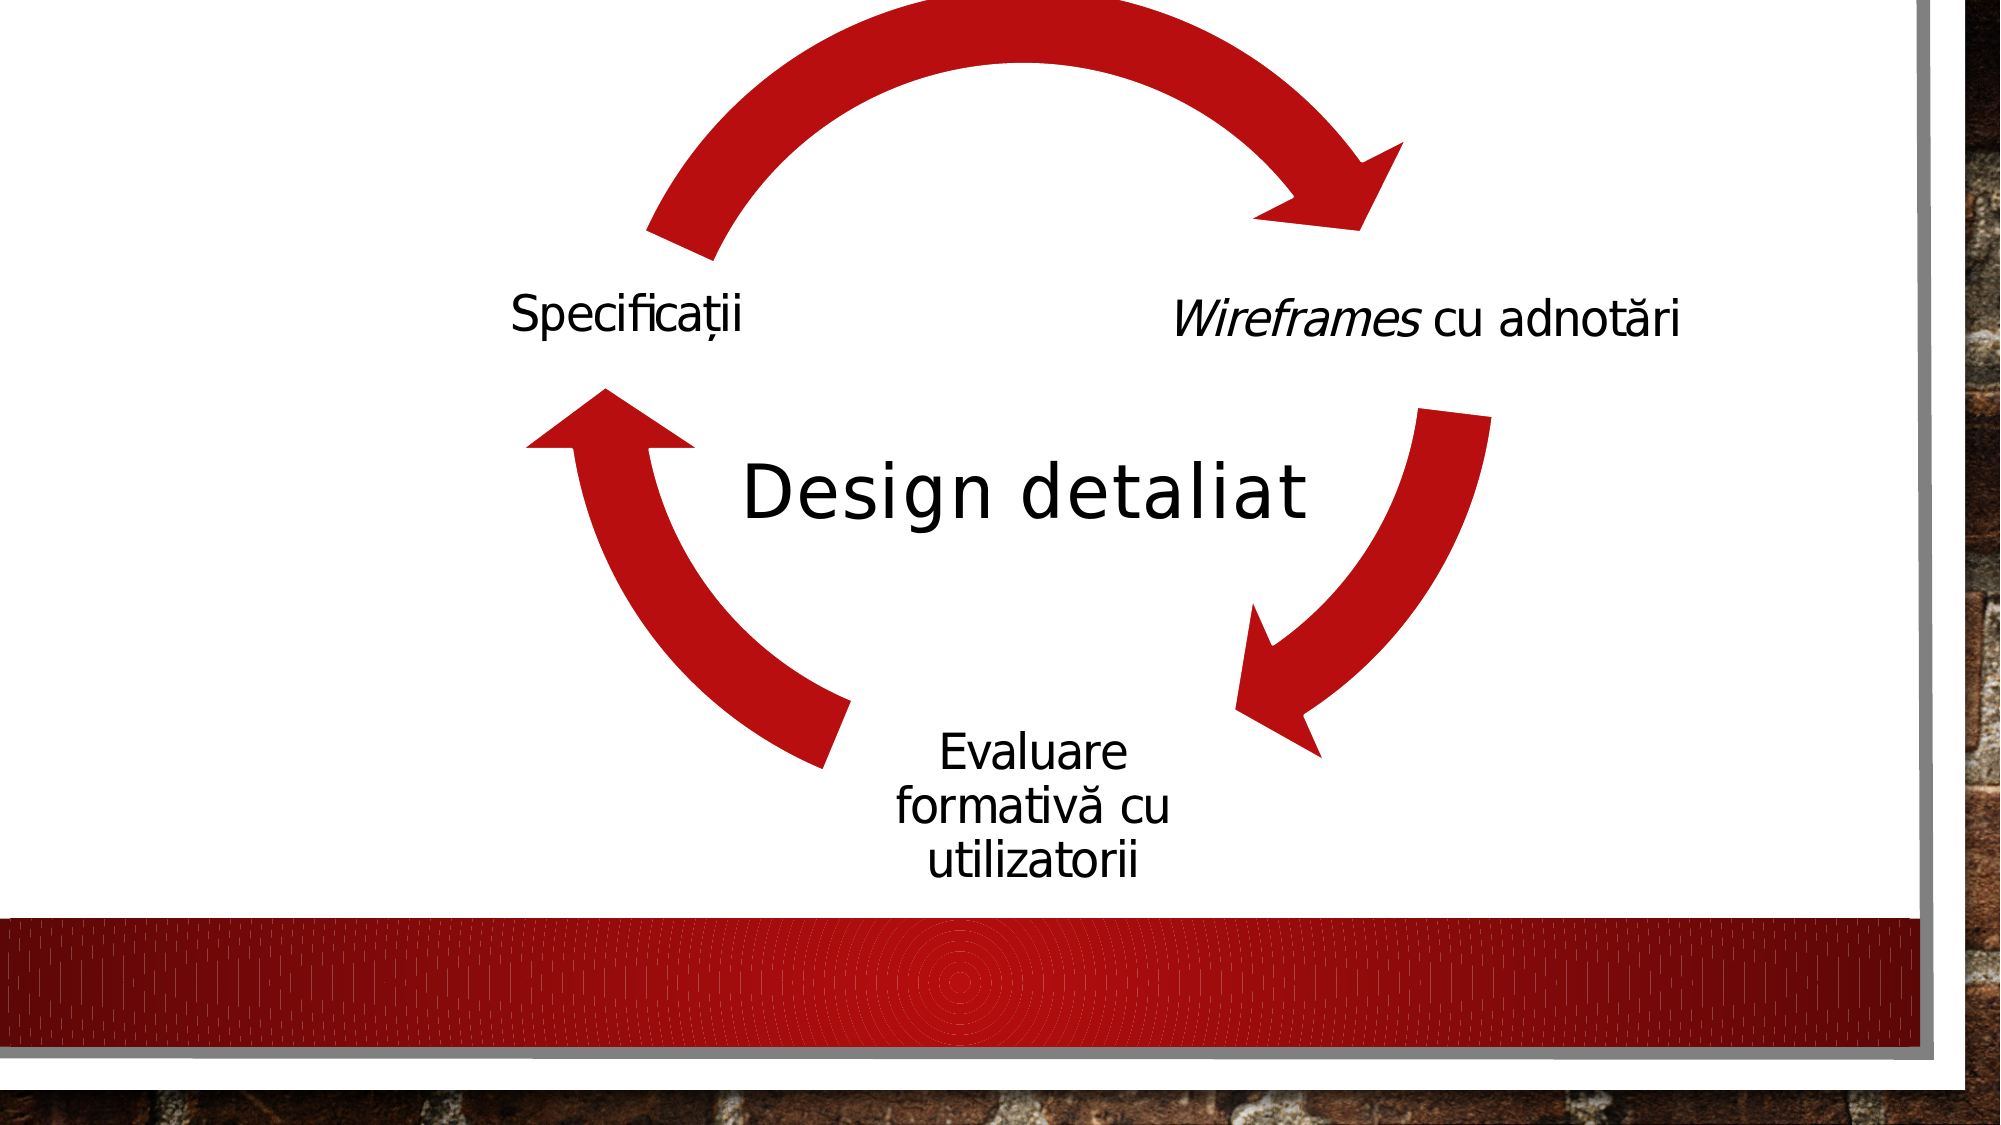

Wireframes cu adnotări
Evaluare formativă cu utilizatorii
Specificații
# Design detaliat